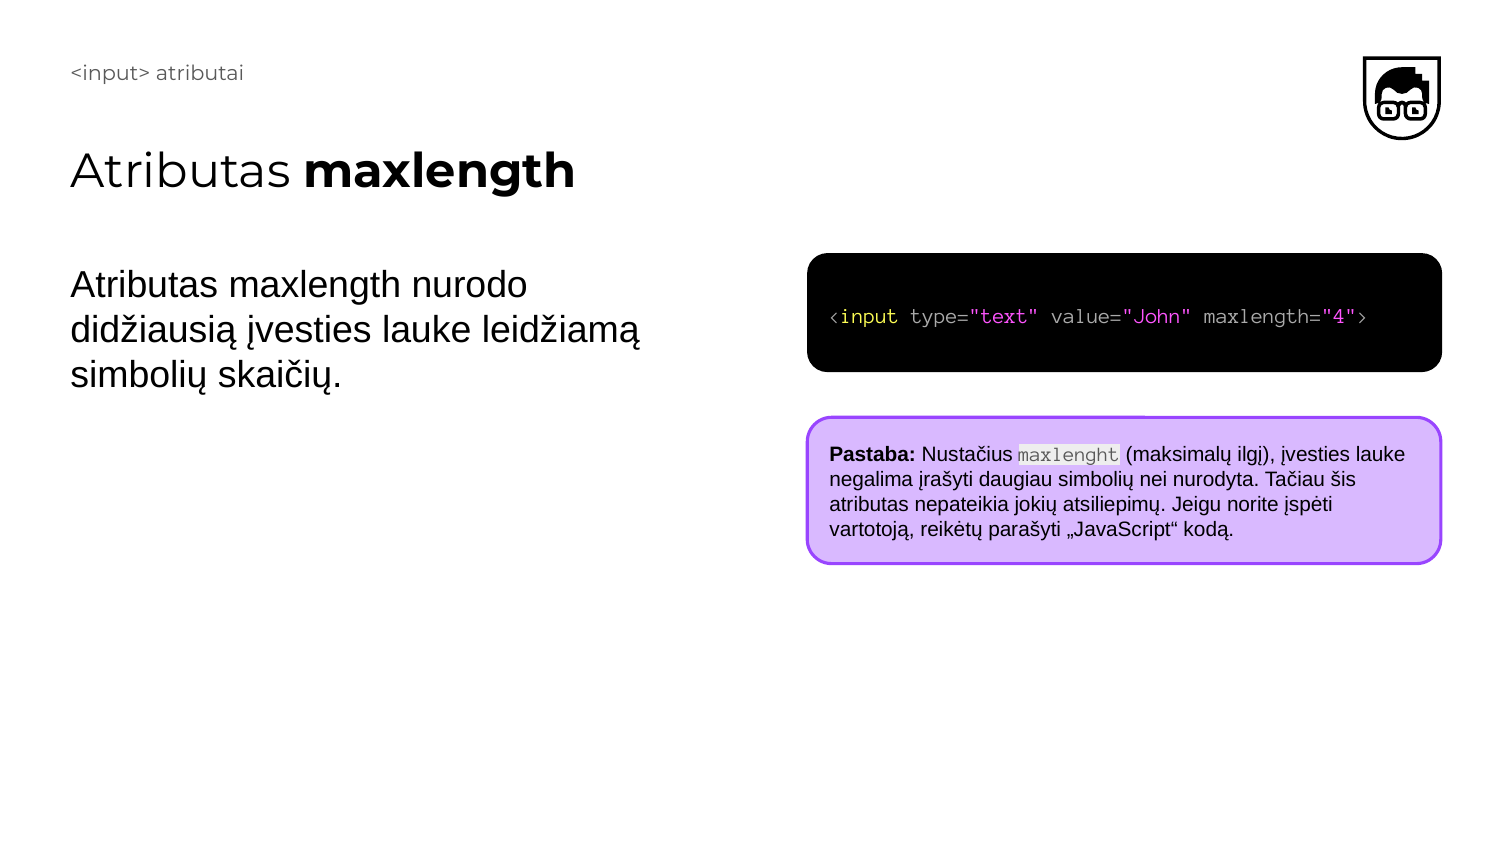

<input> atributai
# Atributas maxlength
Atributas maxlength nurodo didžiausią įvesties lauke leidžiamą simbolių skaičių.
<input type="text" value="John" maxlength="4">
Pastaba: Nustačius maxlenght (maksimalų ilgį), įvesties lauke negalima įrašyti daugiau simbolių nei nurodyta. Tačiau šis atributas nepateikia jokių atsiliepimų. Jeigu norite įspėti vartotoją, reikėtų parašyti „JavaScript“ kodą.